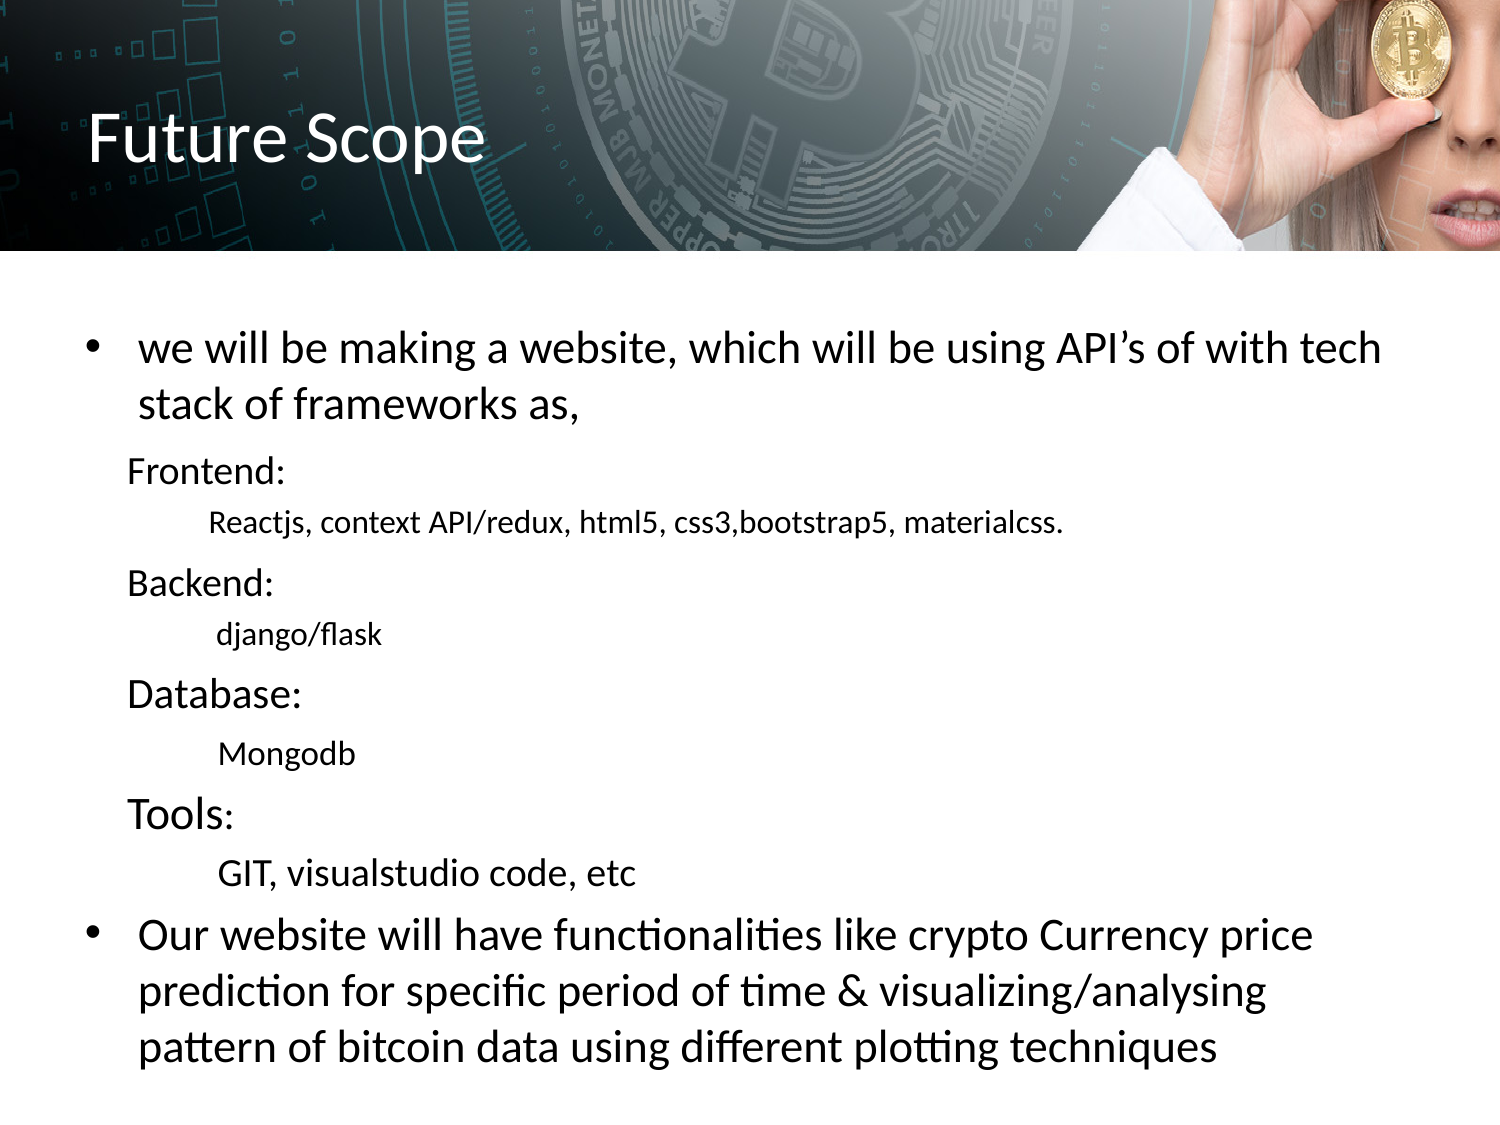

# Future Scope
we will be making a website, which will be using API’s of with tech stack of frameworks as,
    Frontend:
Reactjs, context API/redux, html5, css3,bootstrap5, materialcss.
    Backend:
 django/flask
    Database:
 Mongodb
    Tools:
 GIT, visualstudio code, etc
Our website will have functionalities like crypto Currency price prediction for specific period of time & visualizing/analysing pattern of bitcoin data using different plotting techniques